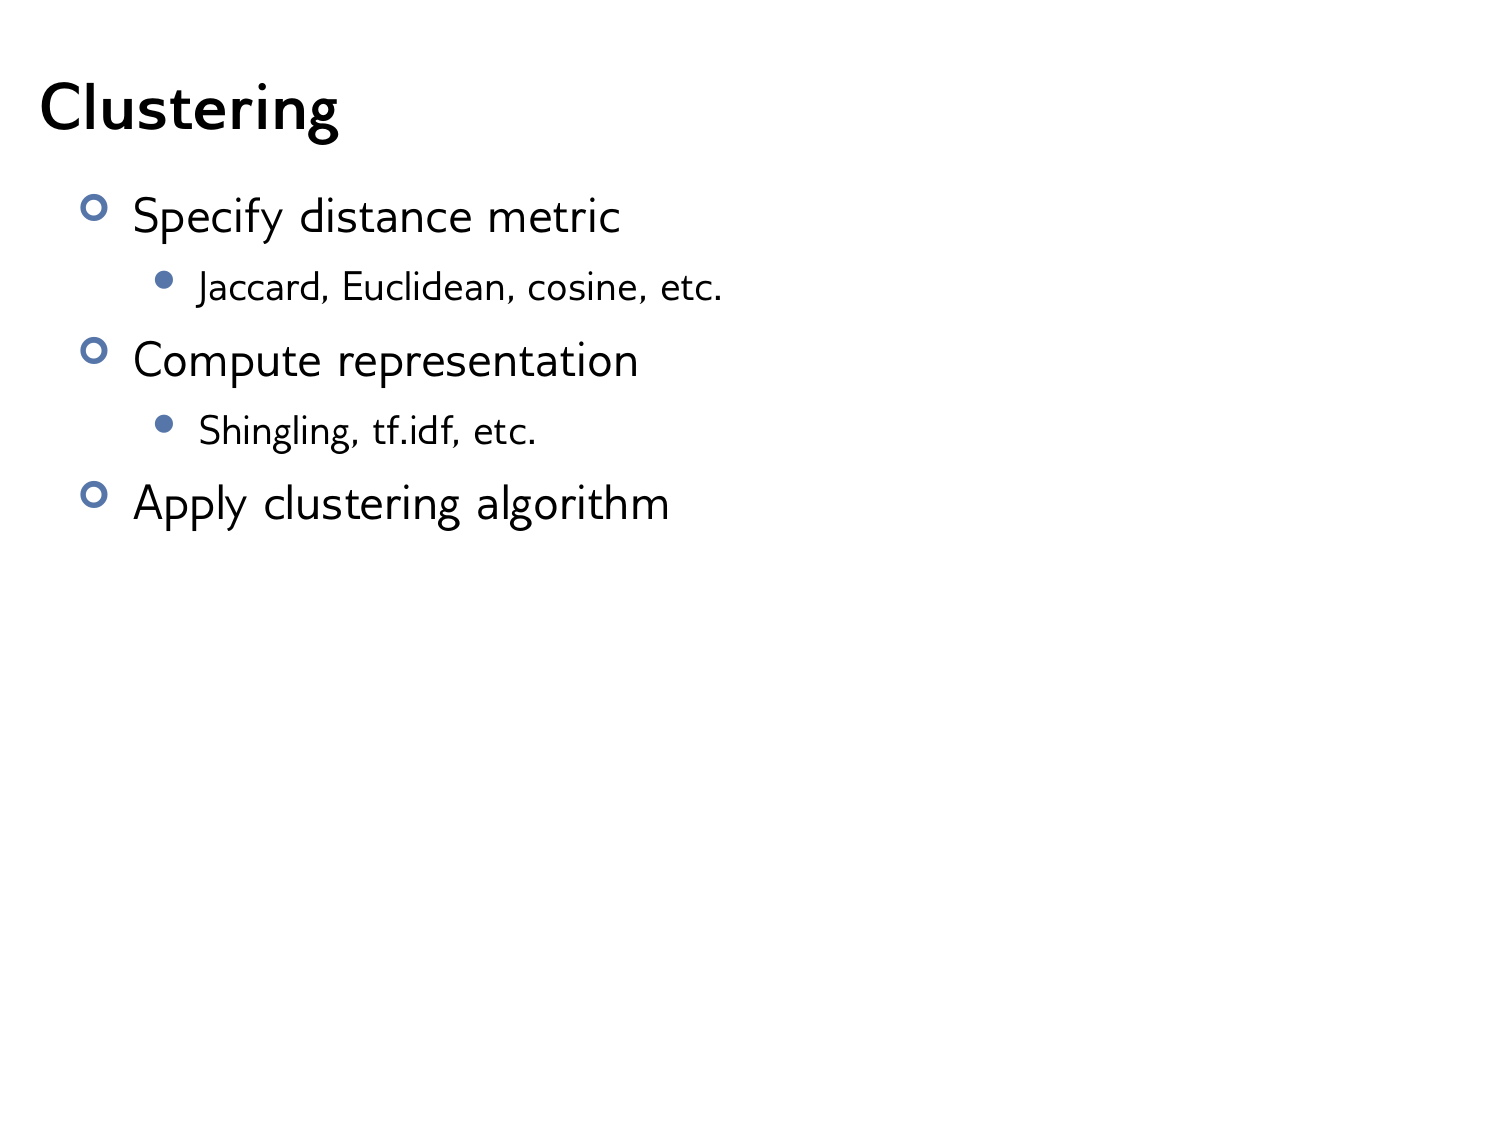

# Clustering
Specify distance metric
Jaccard, Euclidean, cosine, etc.
Compute representation
Shingling, tf.idf, etc.
Apply clustering algorithm